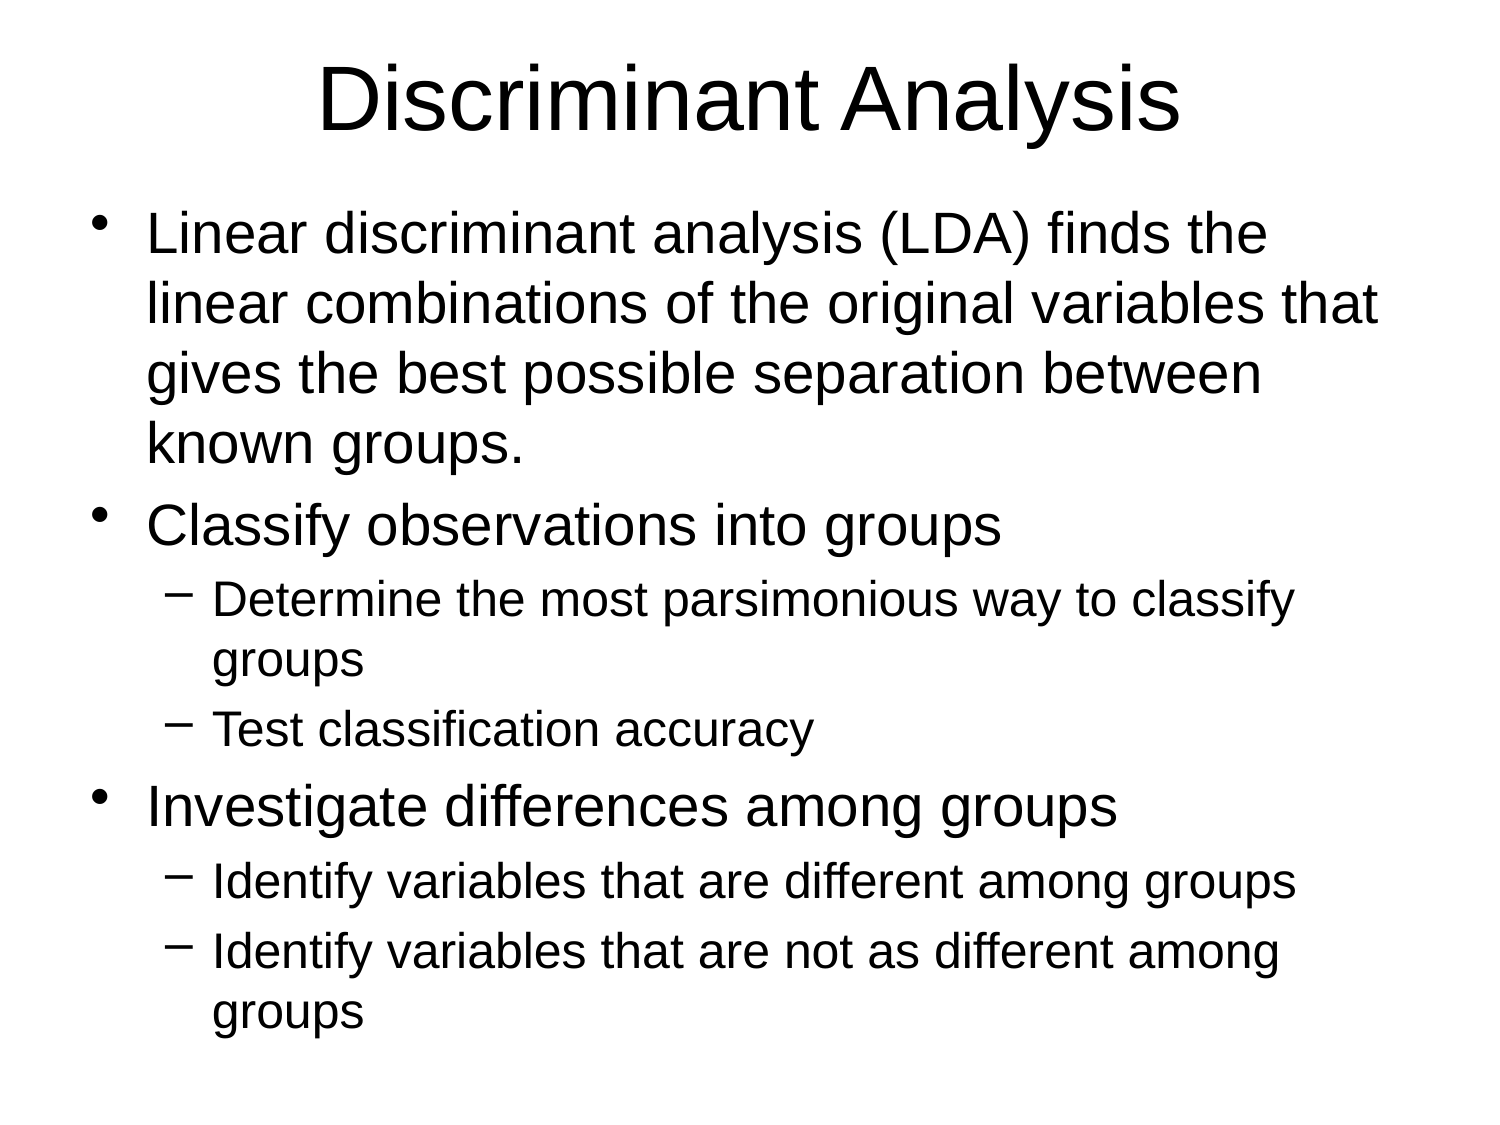

# Discriminant Analysis
Linear discriminant analysis (LDA) finds the linear combinations of the original variables that gives the best possible separation between known groups.
Classify observations into groups
Determine the most parsimonious way to classify groups
Test classification accuracy
Investigate differences among groups
Identify variables that are different among groups
Identify variables that are not as different among groups

Advanced Stats
Matrix Algebra
31